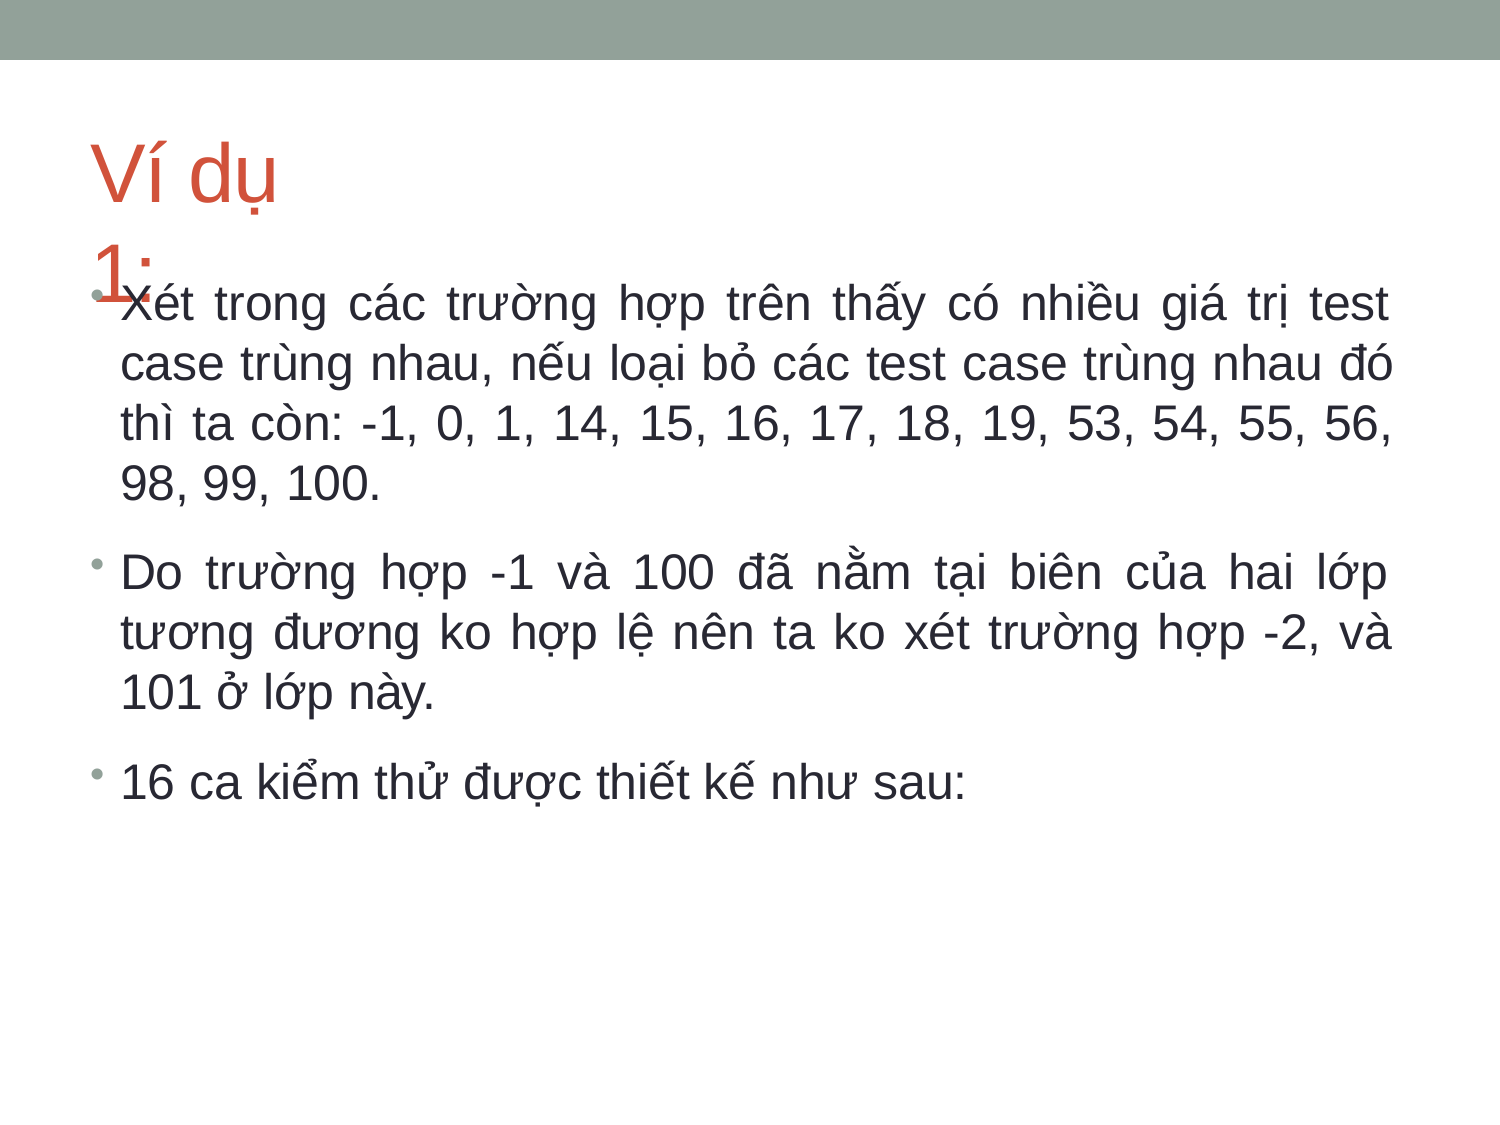

# Ví dụ 1:
Xét trong các trường hợp trên thấy có nhiều giá trị test  case trùng nhau, nếu loại bỏ các test case trùng nhau đó  thì ta còn: -1, 0, 1, 14, 15, 16, 17, 18, 19, 53, 54, 55, 56,  98, 99, 100.
Do trường hợp -1 và 100 đã nằm tại biên của hai lớp  tương đương ko hợp lệ nên ta ko xét trường hợp -2, và  101 ở lớp này.
16 ca kiểm thử được thiết kế như sau: